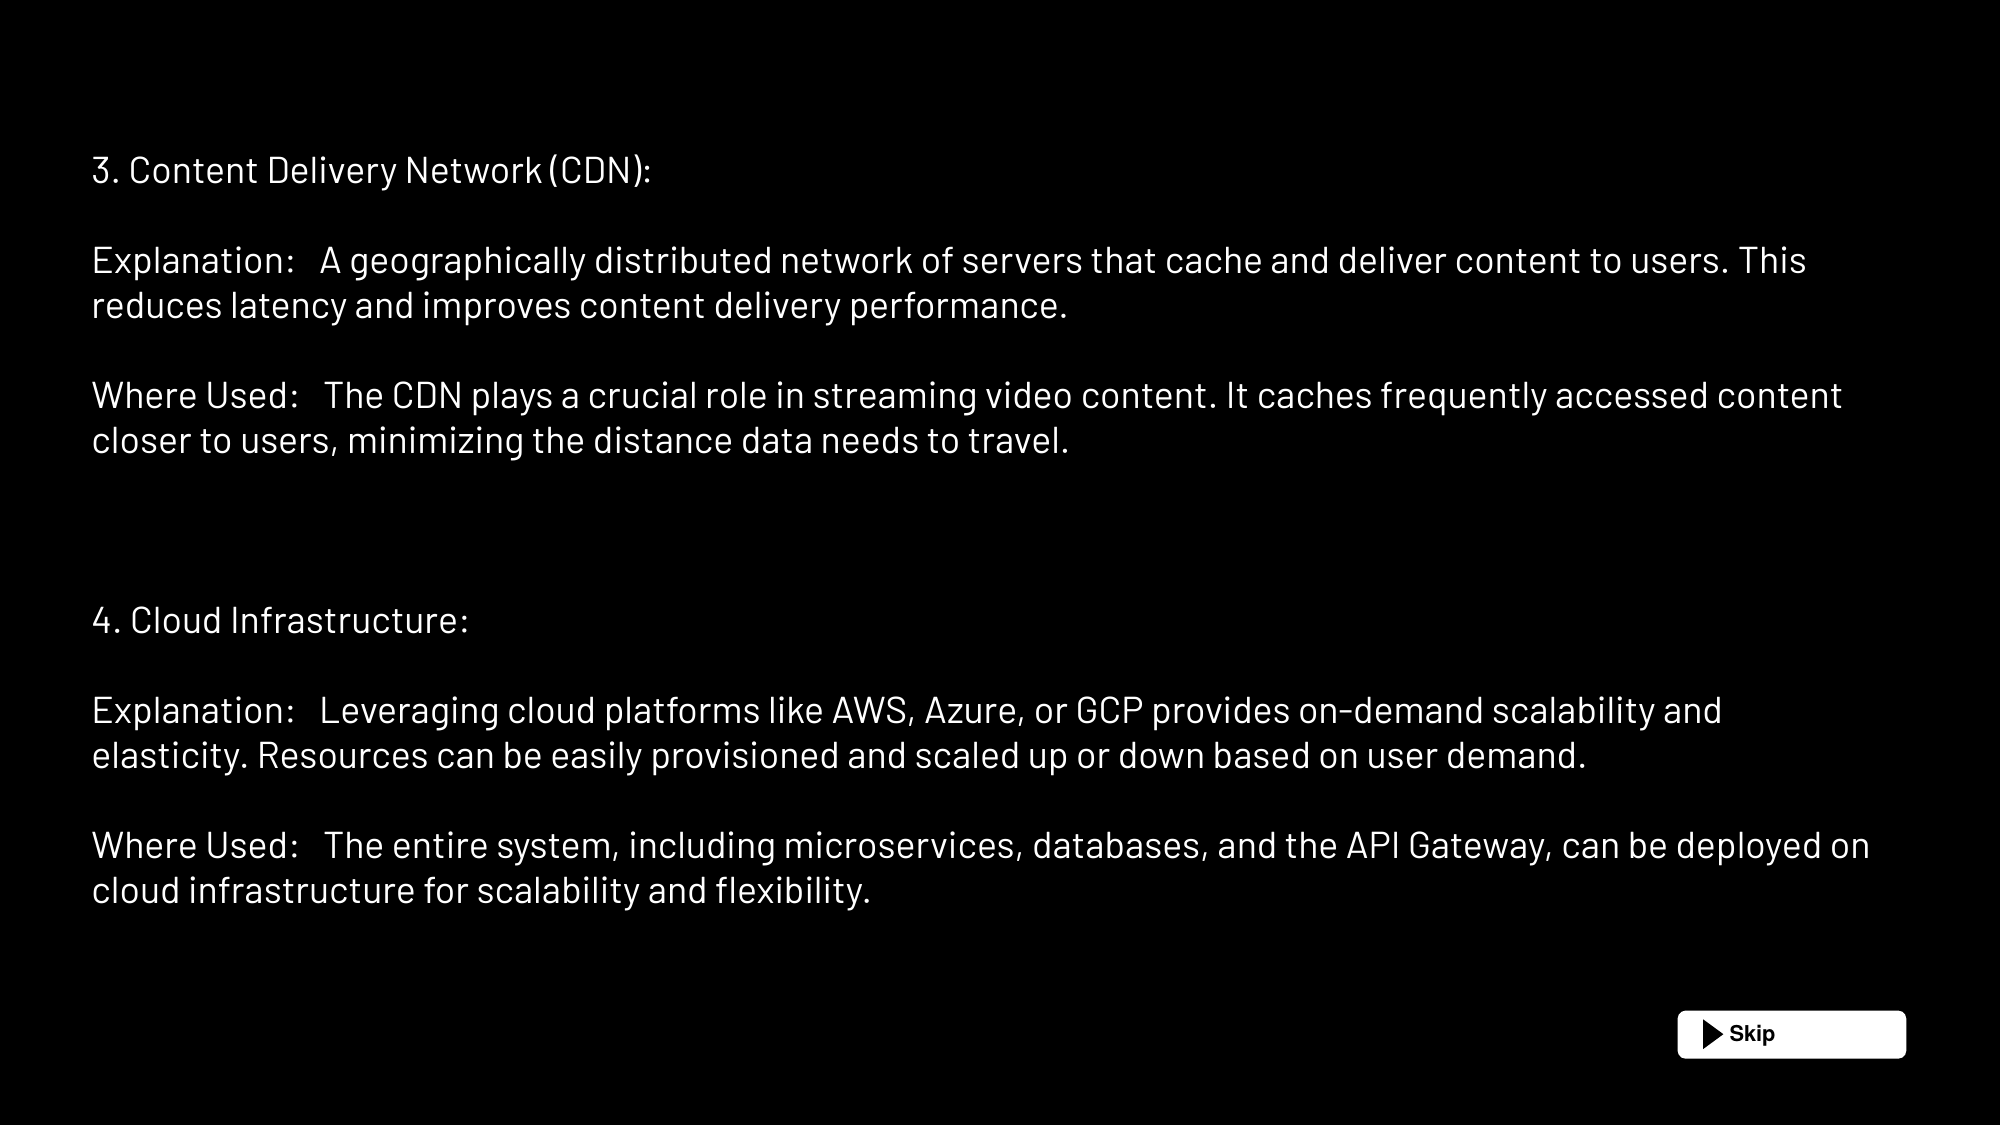

3. Content Delivery Network (CDN):

Explanation:   A geographically distributed network of servers that cache and deliver content to users. This reduces latency and improves content delivery performance.

Where Used:   The CDN plays a crucial role in streaming video content. It caches frequently accessed content closer to users, minimizing the distance data needs to travel.

4. Cloud Infrastructure:

Explanation:   Leveraging cloud platforms like AWS, Azure, or GCP provides on-demand scalability and elasticity. Resources can be easily provisioned and scaled up or down based on user demand.

Where Used:   The entire system, including microservices, databases, and the API Gateway, can be deployed on cloud infrastructure for scalability and flexibility.

Skip